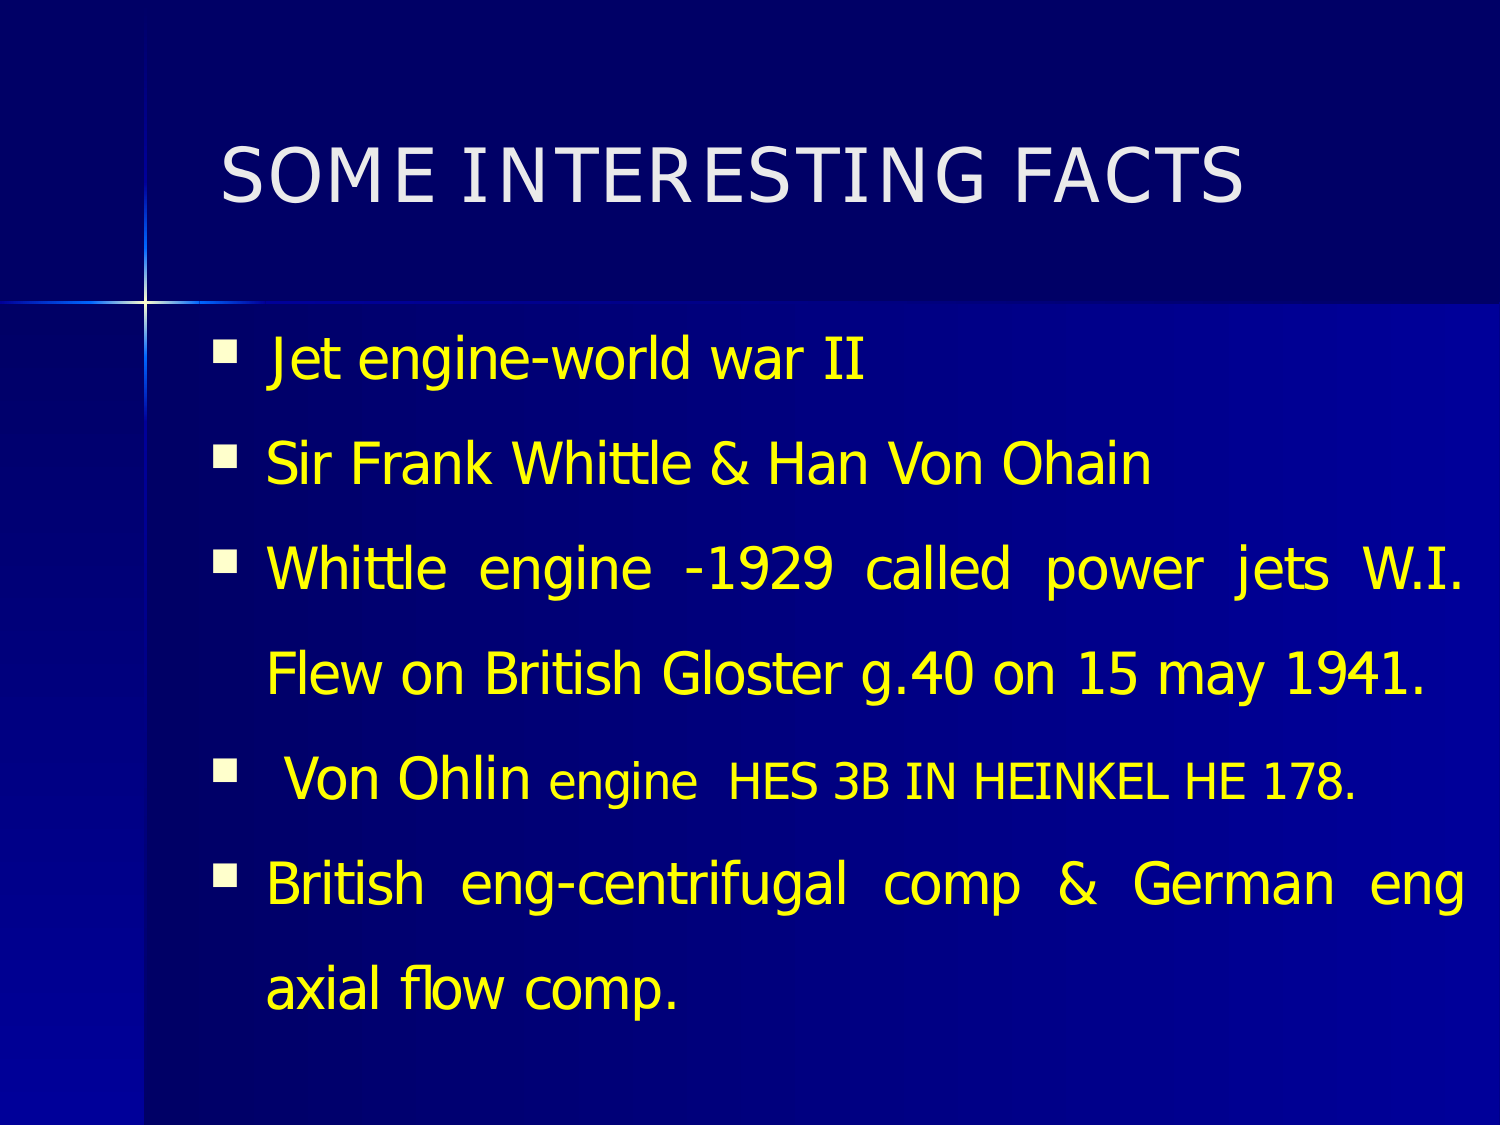

# SOME INTERESTING FACTS
Jet engine-world war II
Sir Frank Whittle & Han Von Ohain
Whittle engine -1929 called power jets W.I. Flew on British Gloster g.40 on 15 may 1941.
 Von Ohlin engine  HES 3B IN HEINKEL HE 178.
British eng-centrifugal comp & German eng axial flow comp.